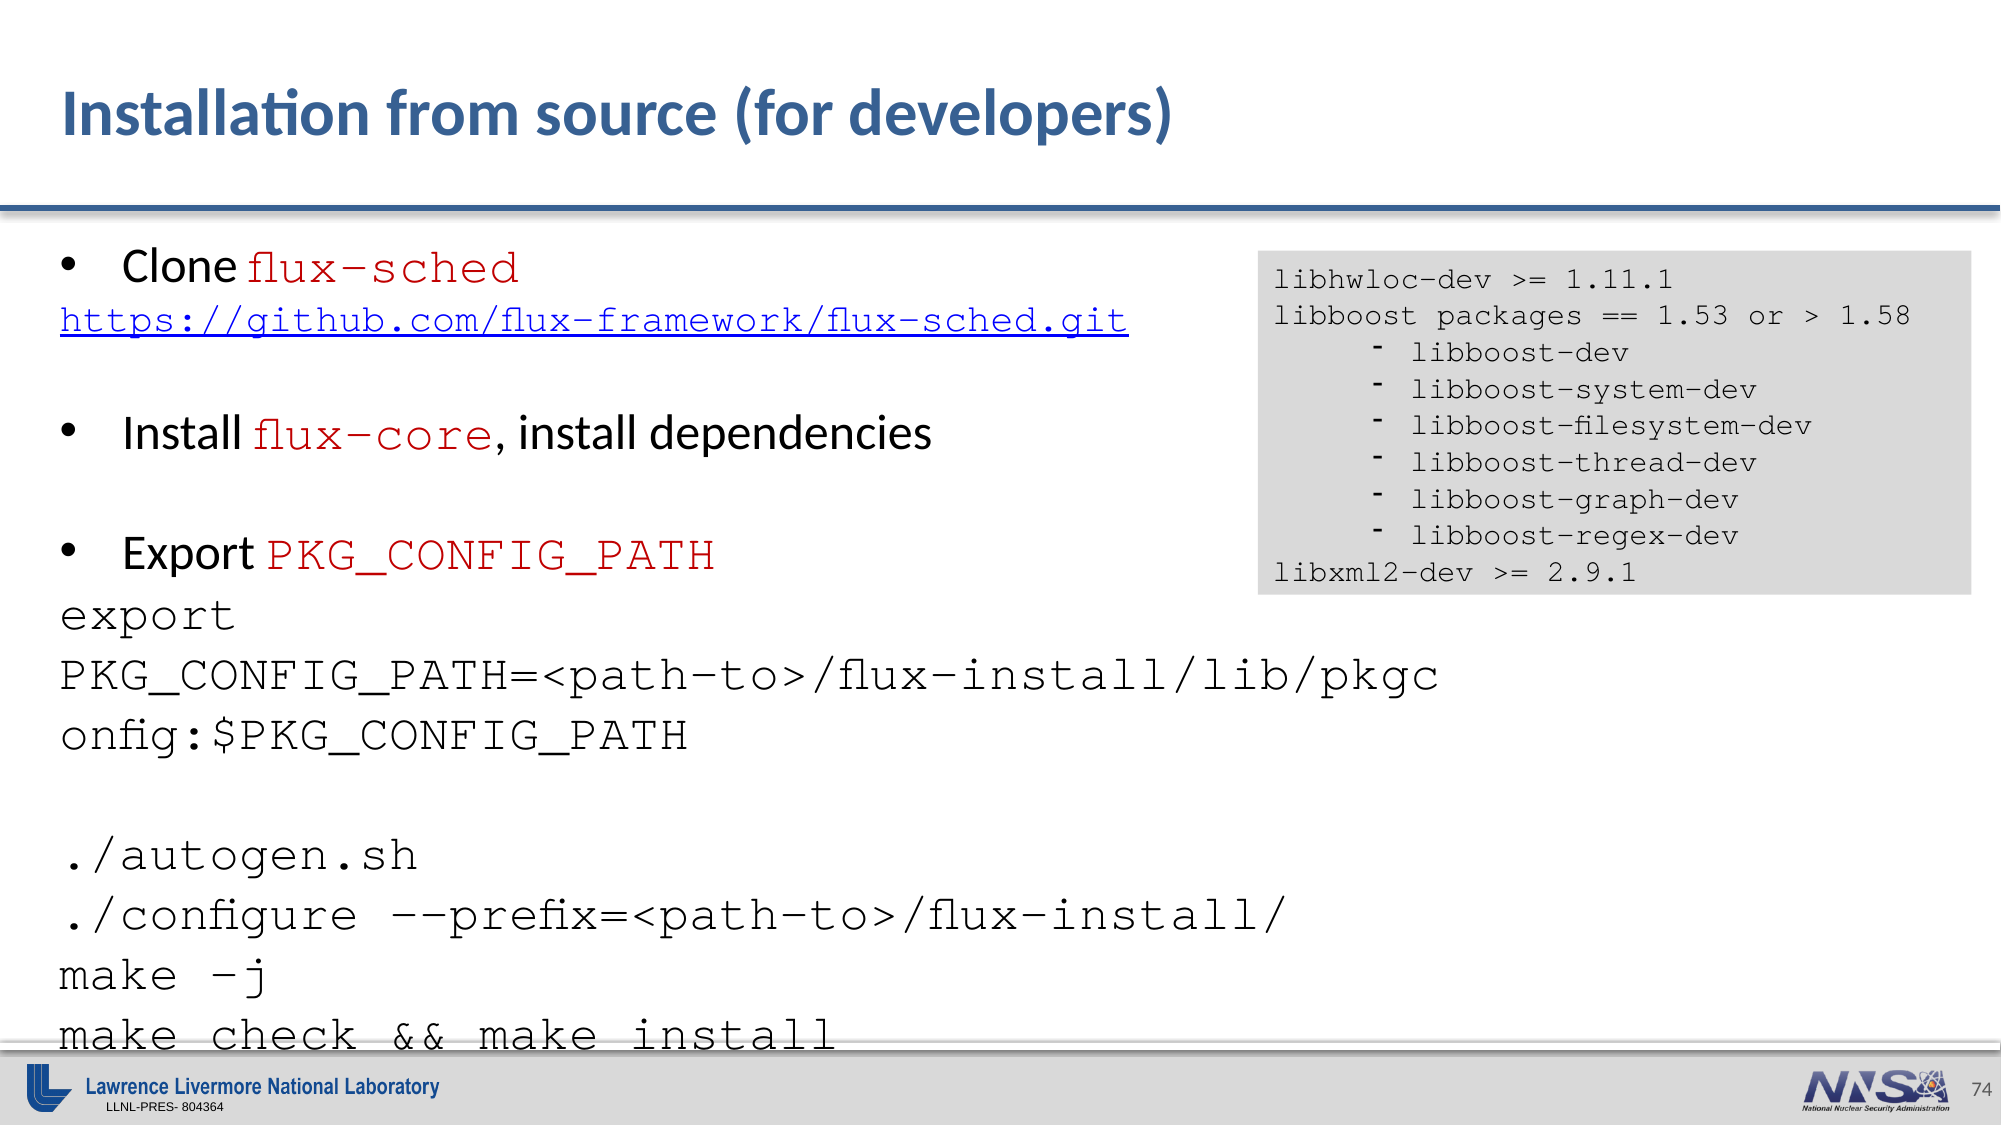

# Installation from source (for developers)
Clone flux-sched
https://github.com/flux-framework/flux-sched.git

Install flux-core, install dependencies

Export PKG_CONFIG_PATH
export PKG_CONFIG_PATH=<path-to>/flux-install/lib/pkgconfig:$PKG_CONFIG_PATH

./autogen.sh
./configure --prefix=<path-to>/flux-install/
make –j
make check && make install
libhwloc-dev >= 1.11.1
libboost packages == 1.53 or > 1.58
libboost-dev
libboost-system-dev
libboost-filesystem-dev
libboost-thread-dev
libboost-graph-dev
libboost-regex-dev
libxml2-dev >= 2.9.1